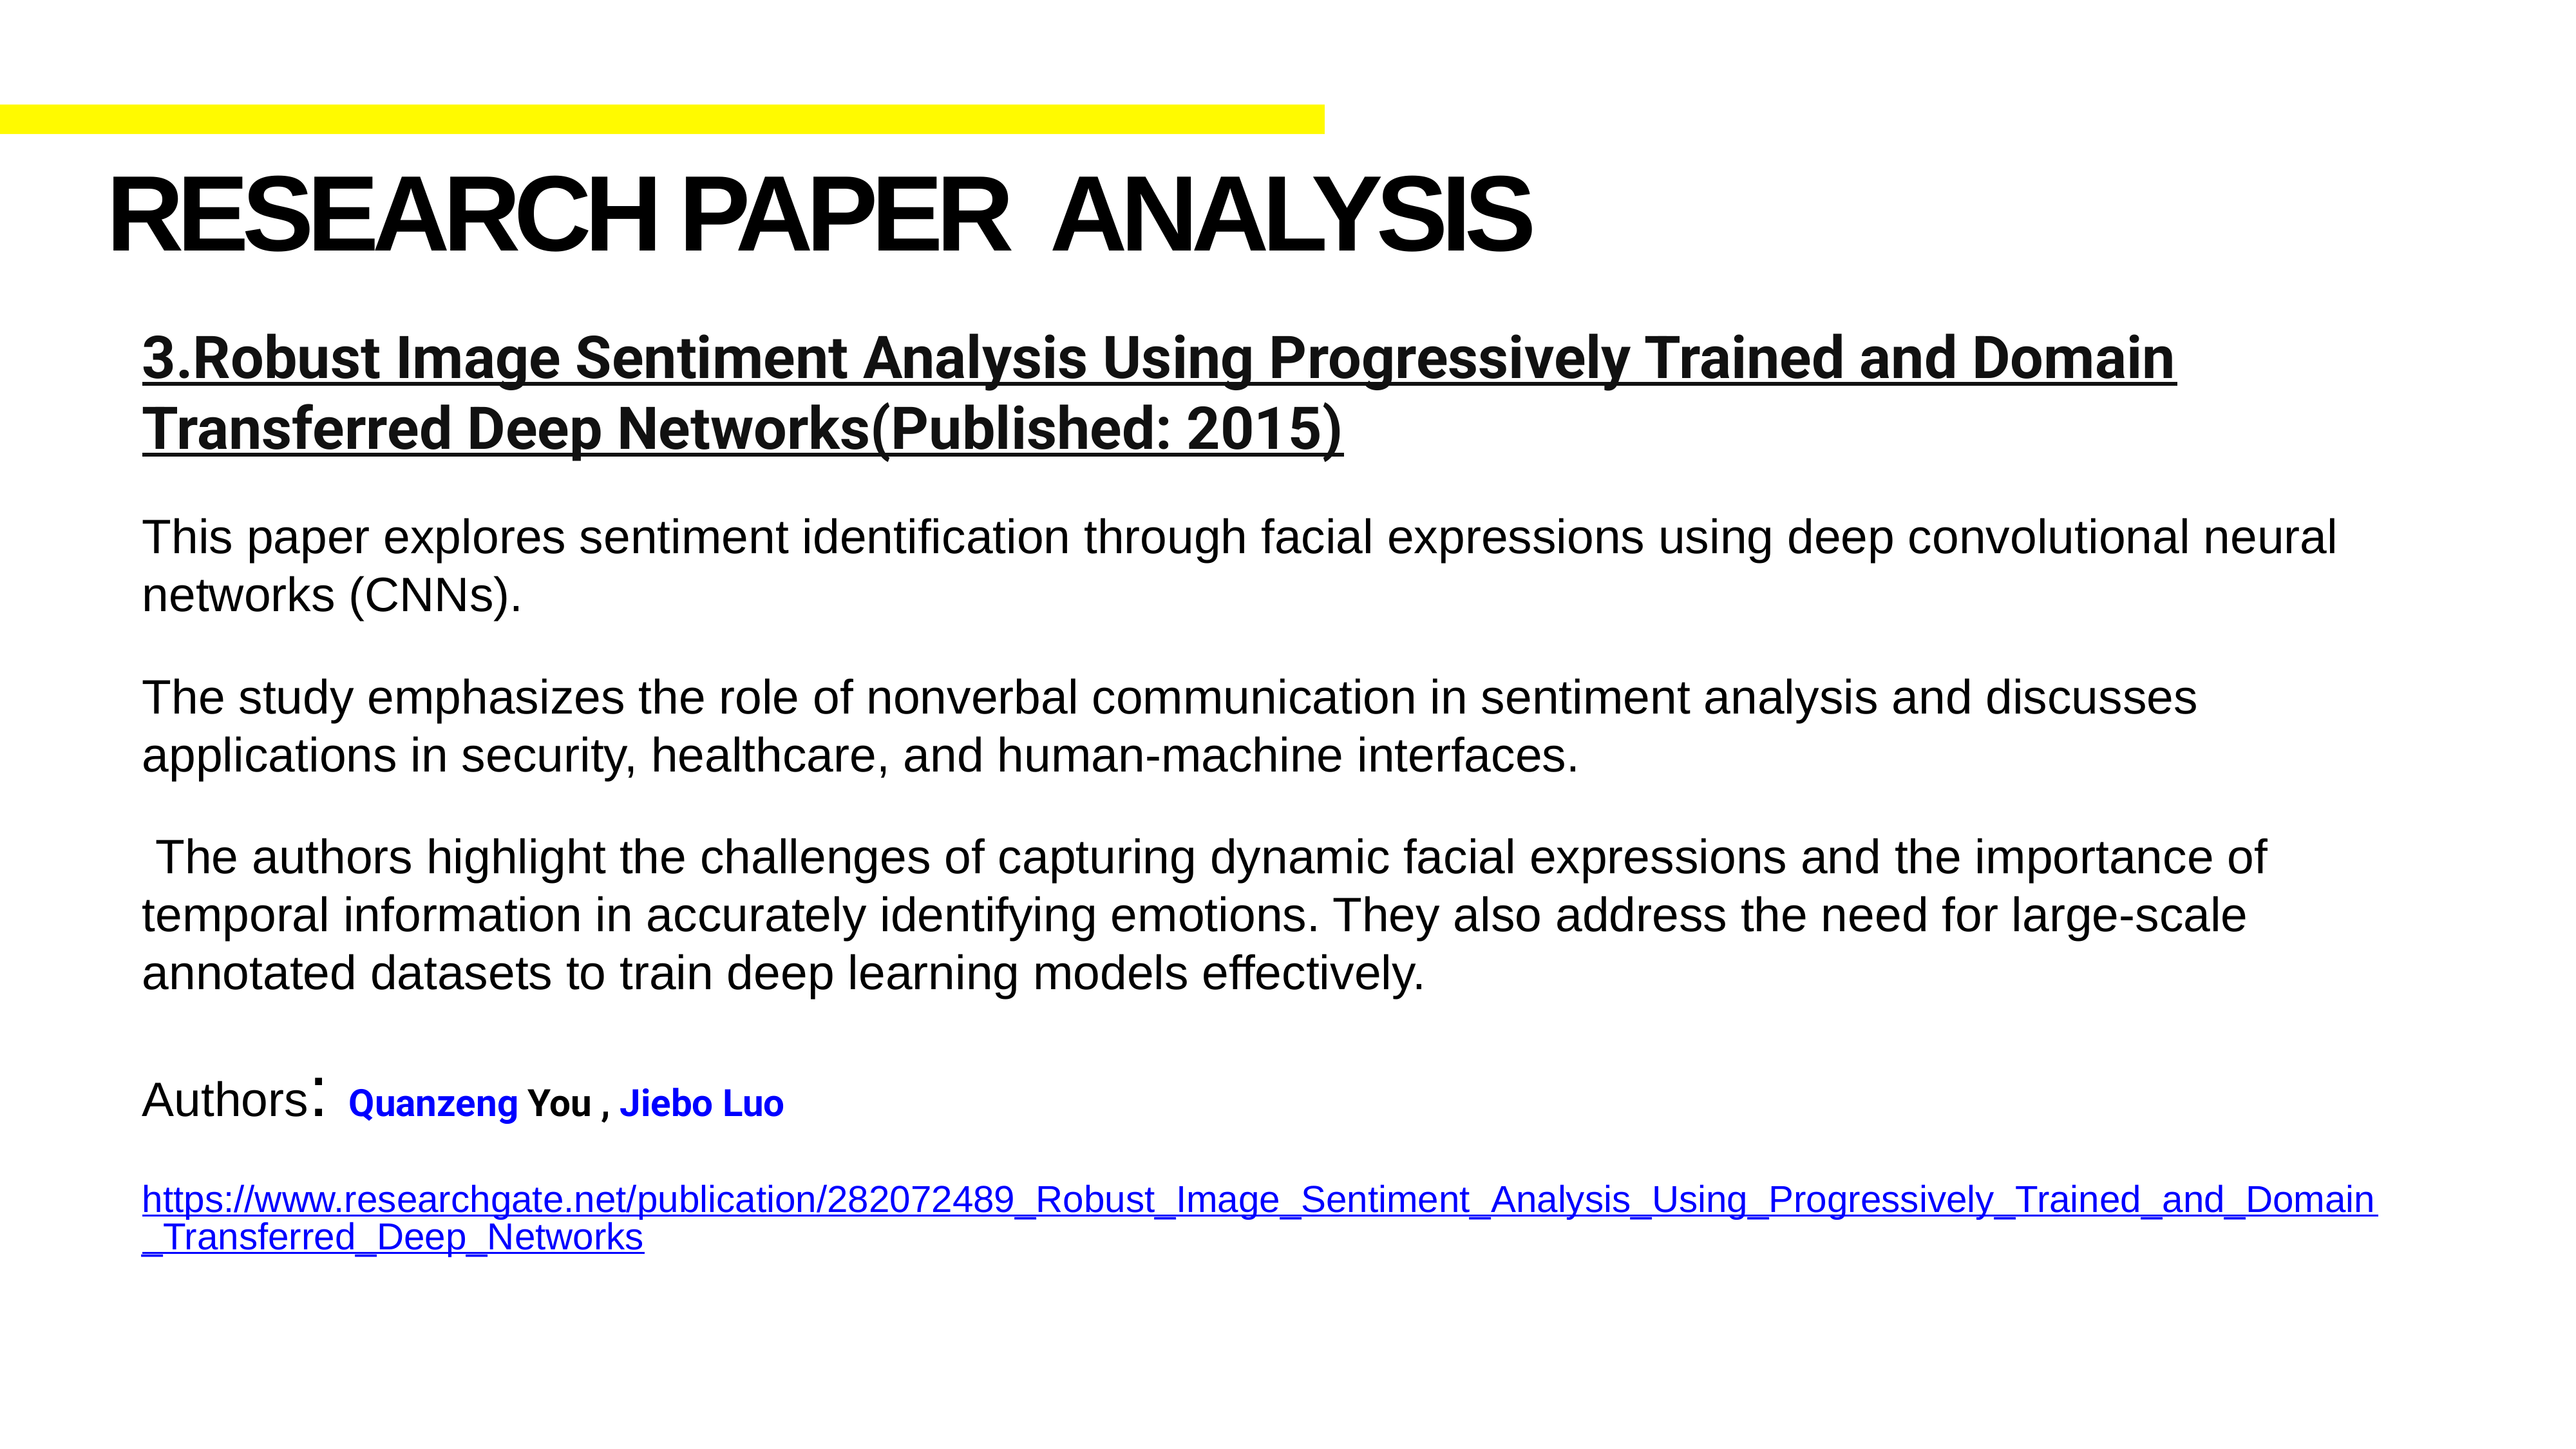

# Research paper  analysis
3.Robust Image Sentiment Analysis Using Progressively Trained and Domain Transferred Deep Networks(Published: 2015)
This paper explores sentiment identification through facial expressions using deep convolutional neural networks (CNNs).
The study emphasizes the role of nonverbal communication in sentiment analysis and discusses applications in security, healthcare, and human-machine interfaces.
 The authors highlight the challenges of capturing dynamic facial expressions and the importance of temporal information in accurately identifying emotions. They also address the need for large-scale annotated datasets to train deep learning models effectively.
Authors: Quanzeng You , Jiebo Luo
https://www.researchgate.net/publication/282072489_Robust_Image_Sentiment_Analysis_Using_Progressively_Trained_and_Domain_Transferred_Deep_Networks